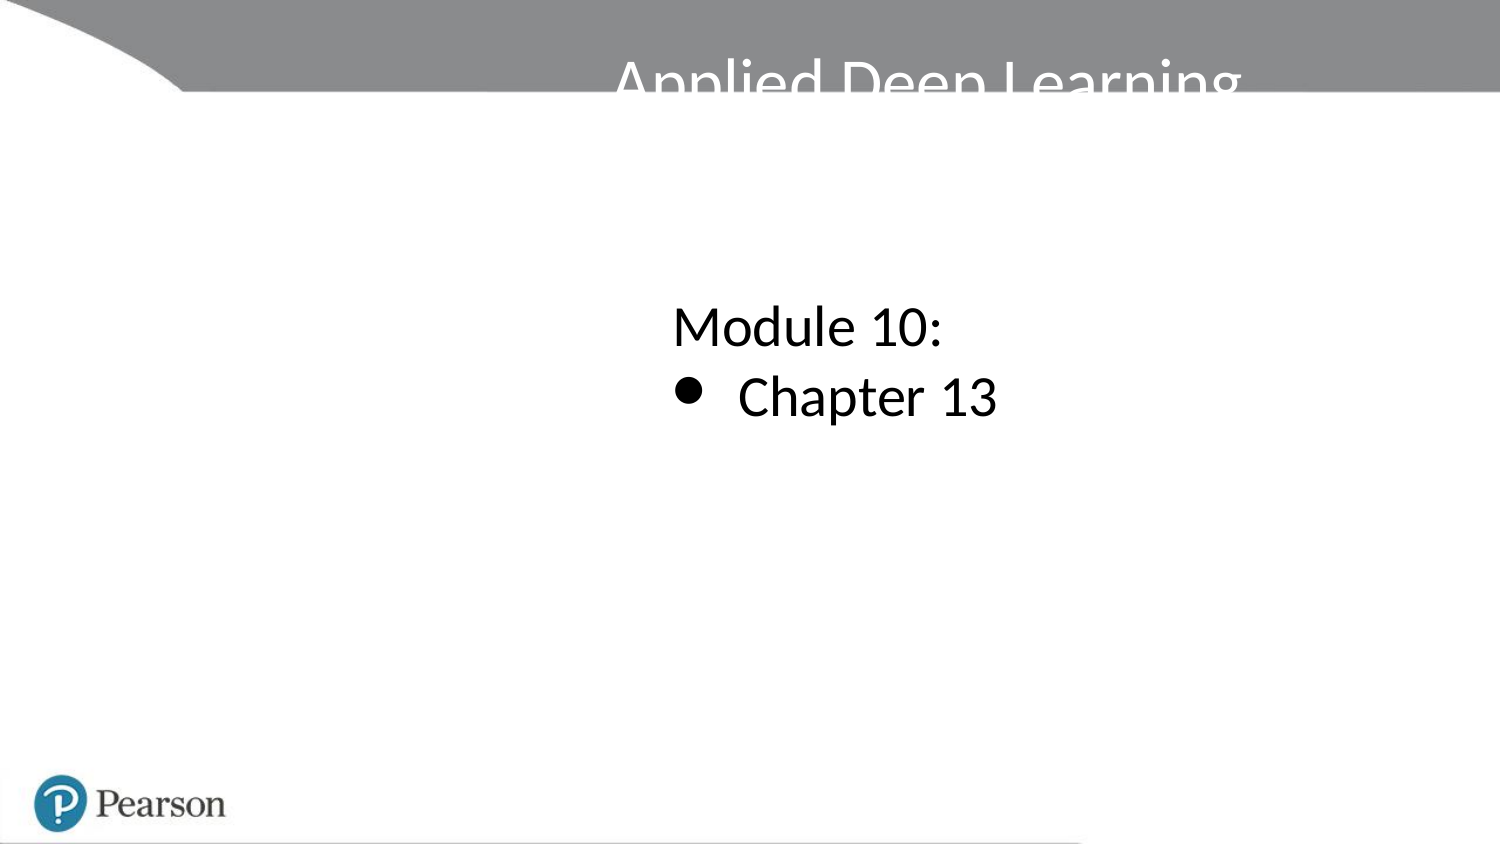

Applied Deep Learning
Module 10:
Chapter 13